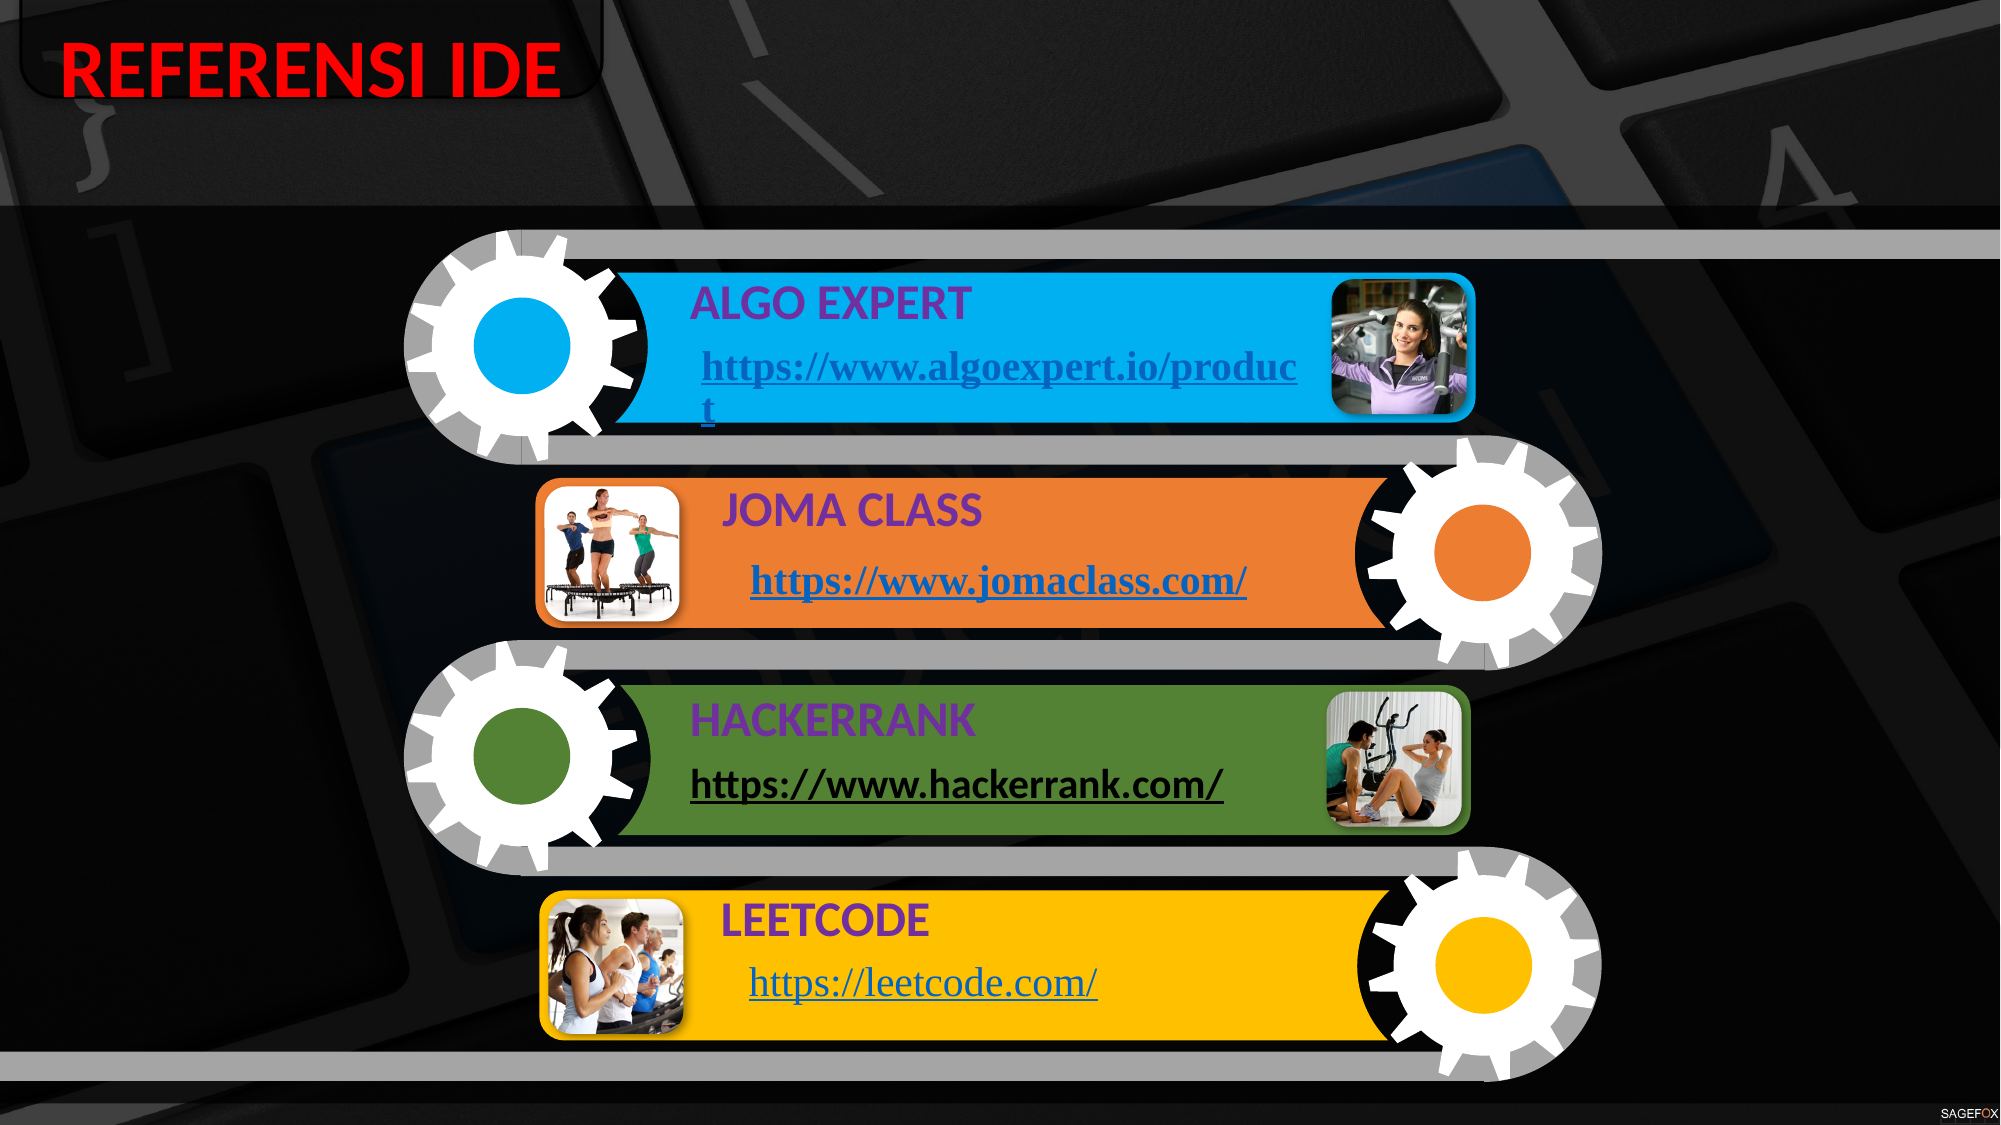

REFERENSI IDE

ALGO EXPERT
https://www.algoexpert.io/product

JOMA CLASS
https://www.jomaclass.com/

HACKERRANK
https://www.hackerrank.com/

LEETCODE
https://leetcode.com/